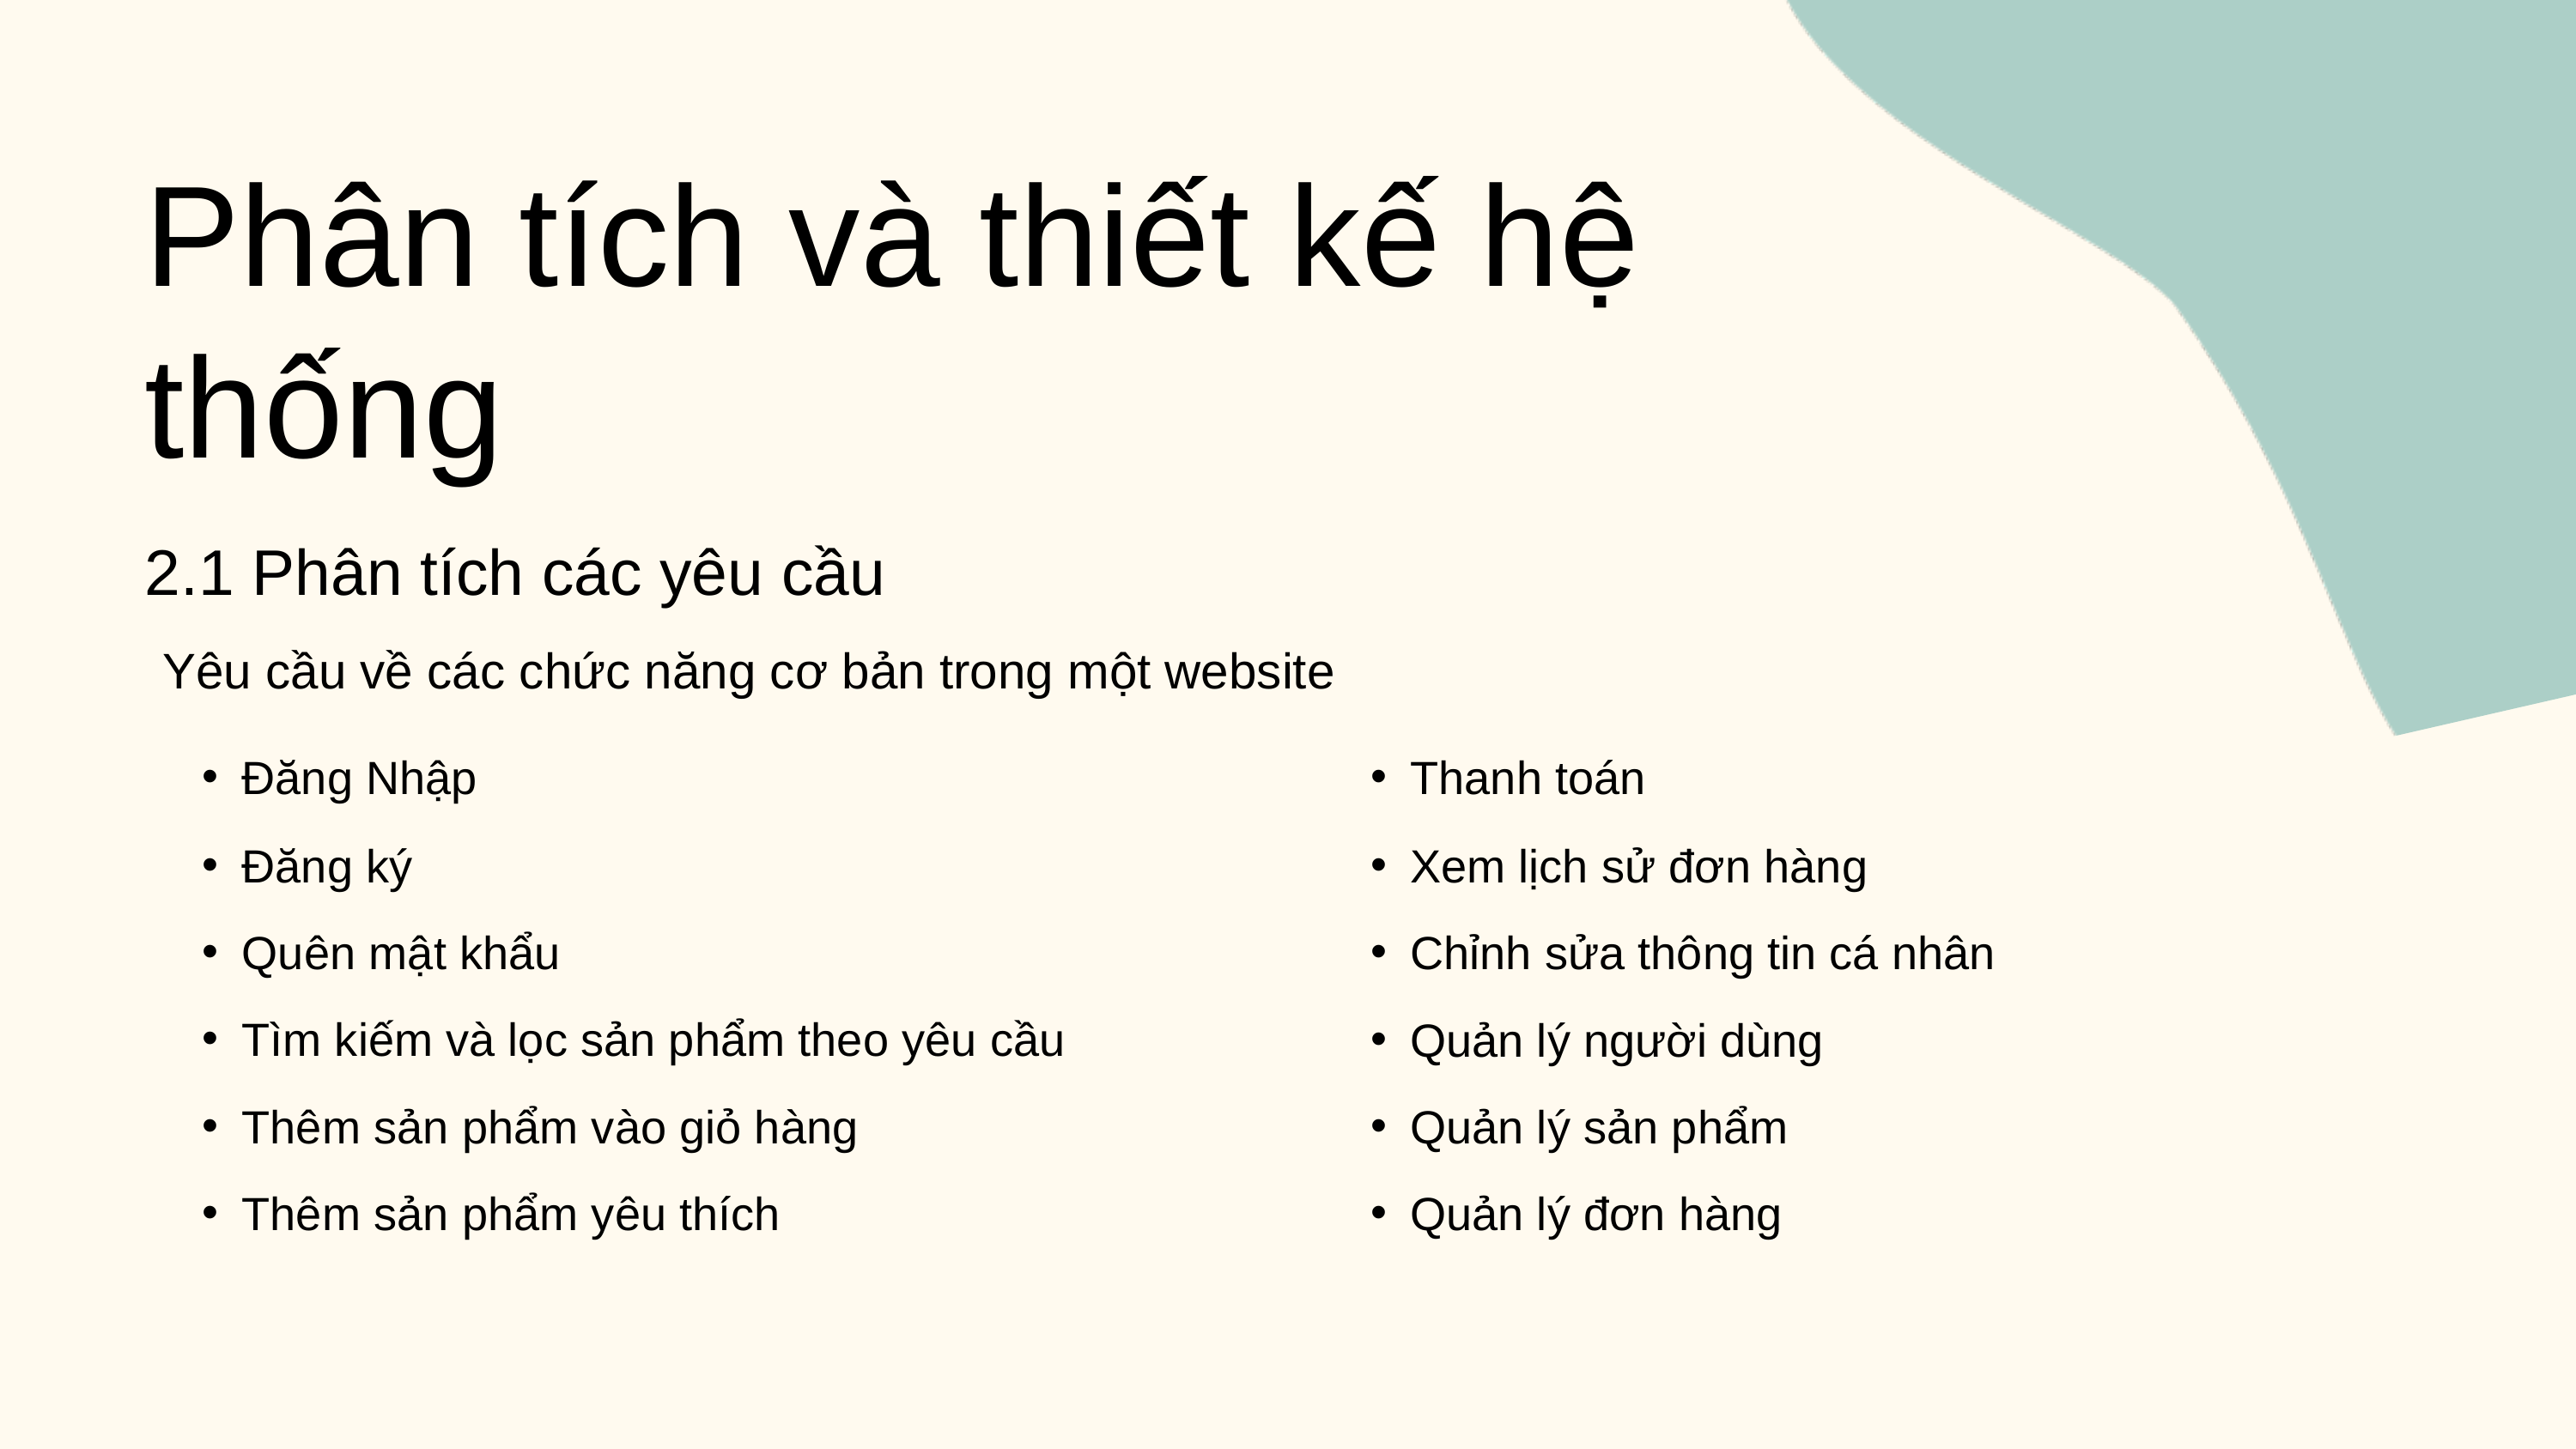

Phân tích và thiết kế hệ thống
2.1 Phân tích các yêu cầu
Yêu cầu về các chức năng cơ bản trong một website
Đăng Nhập
Thanh toán
Đăng ký
Xem lịch sử đơn hàng
Quên mật khẩu
Chỉnh sửa thông tin cá nhân
Tìm kiếm và lọc sản phẩm theo yêu cầu
Quản lý người dùng
Thêm sản phẩm vào giỏ hàng
Quản lý sản phẩm
Thêm sản phẩm yêu thích
Quản lý đơn hàng